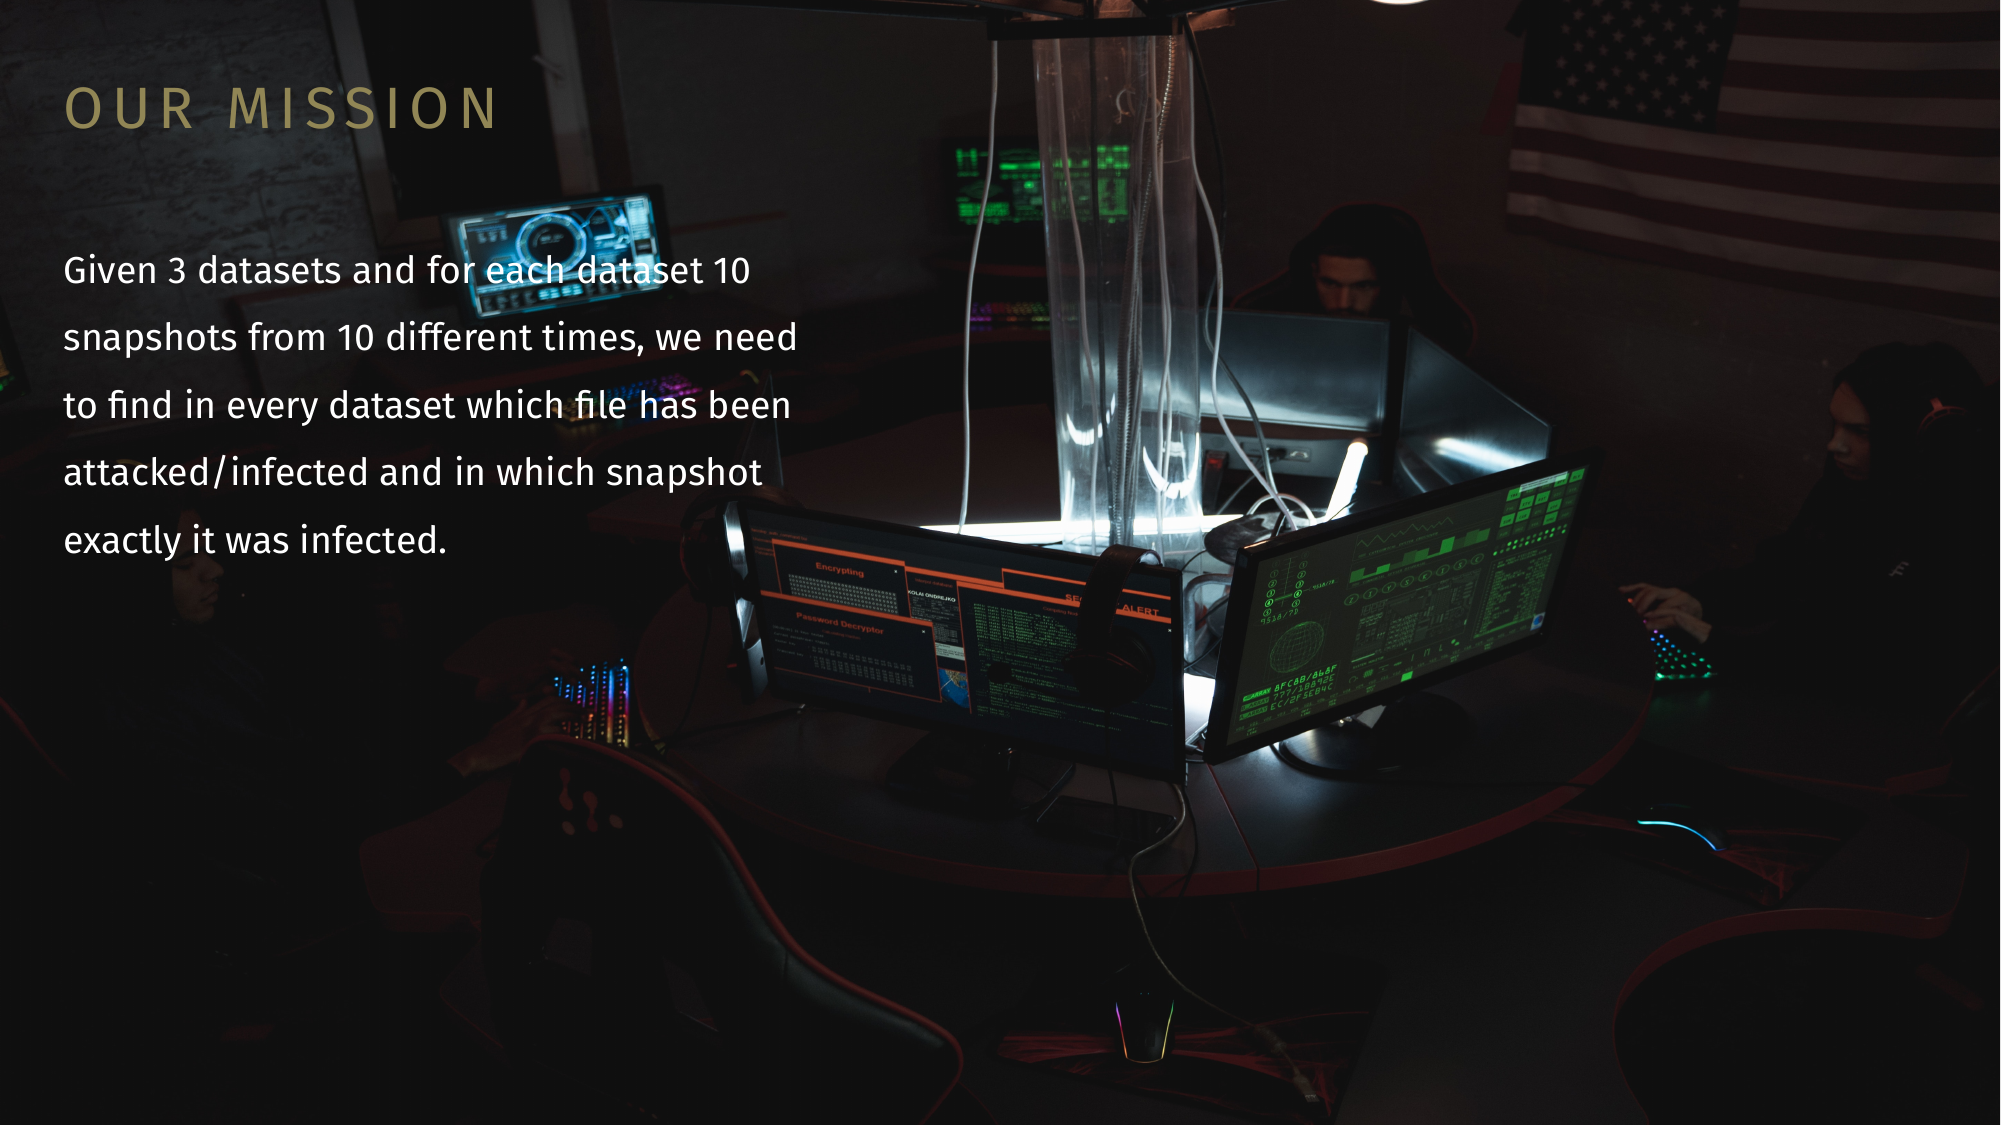

# Our mission
Given 3 datasets and for each dataset 10 snapshots from 10 different times, we need to find in every dataset which file has been attacked/infected and in which snapshot exactly it was infected.